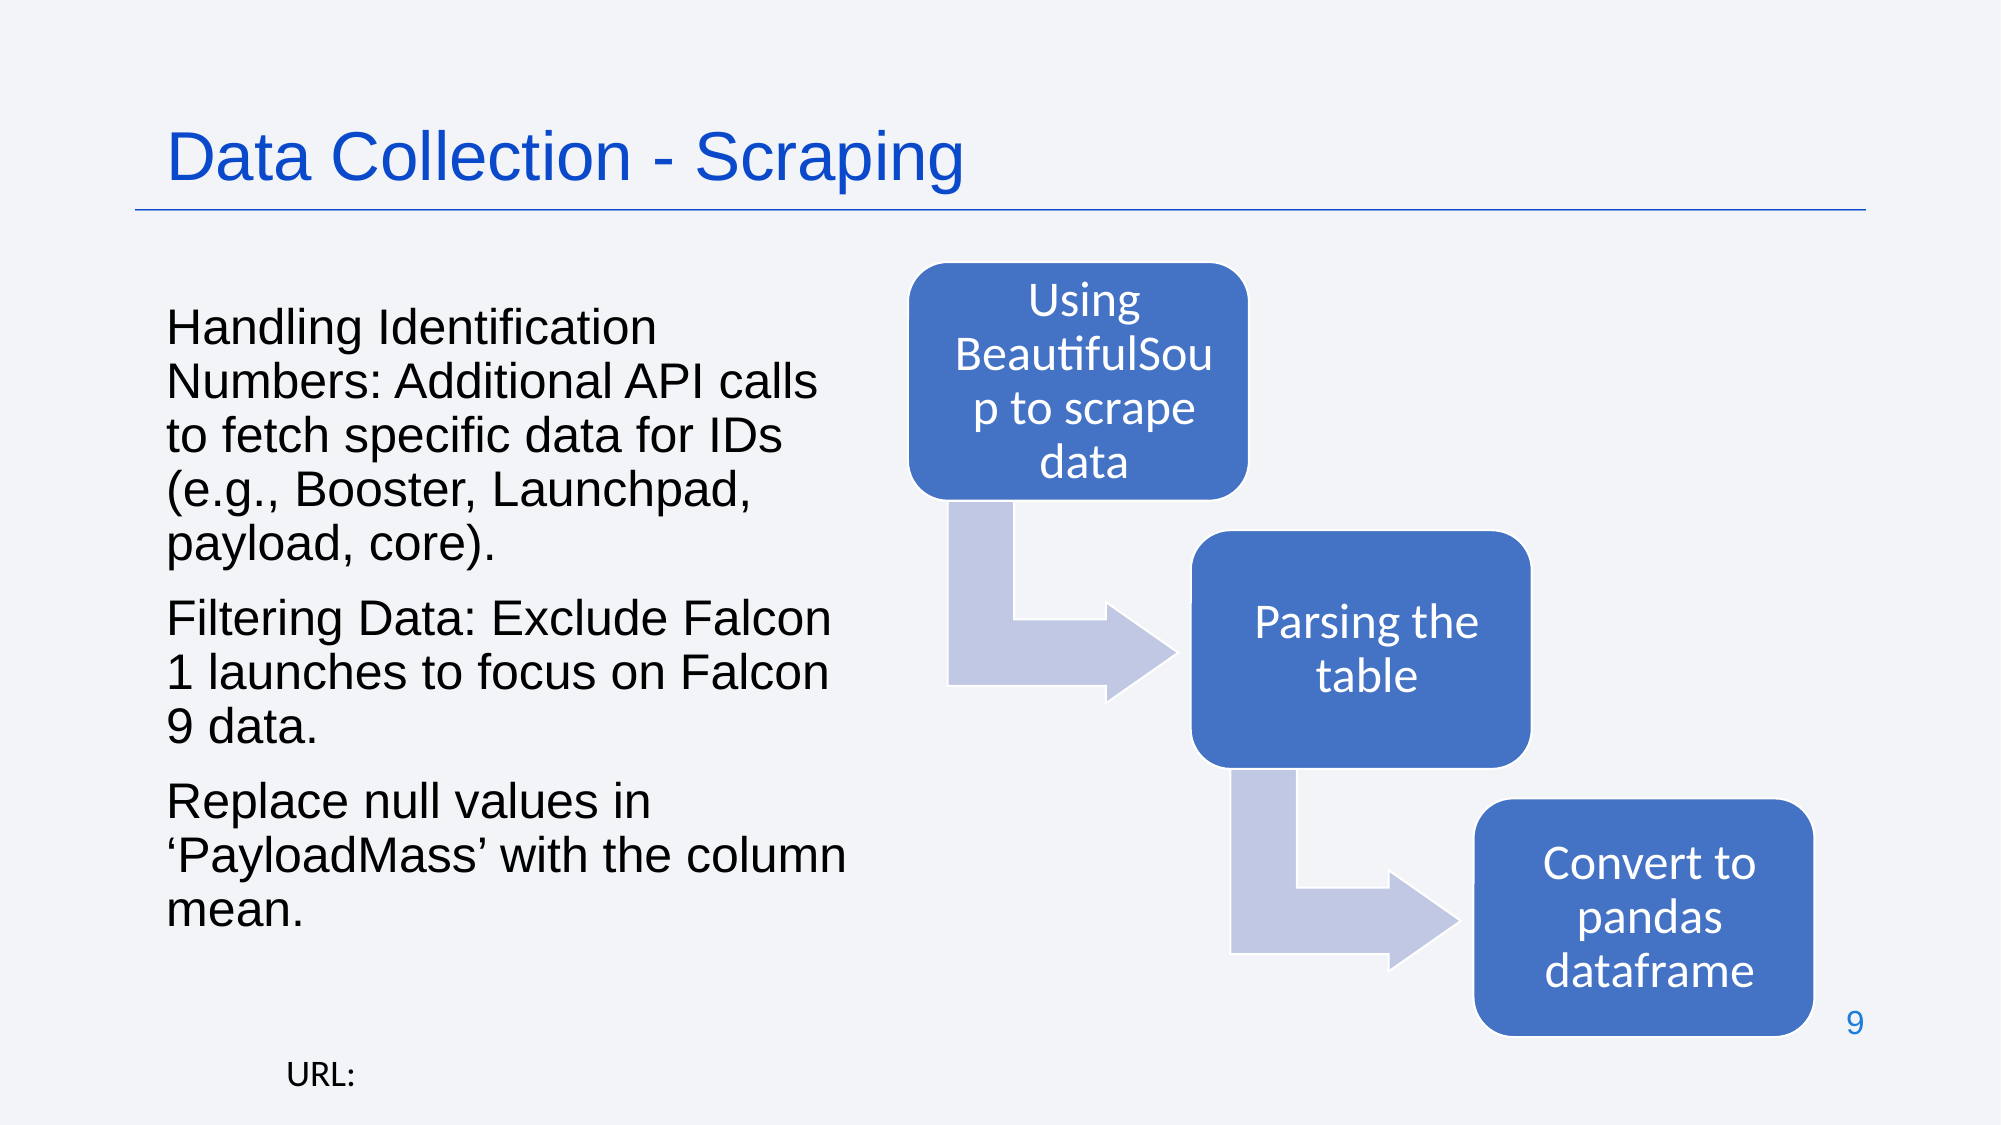

Data Collection - Scraping
Using BeautifulSoup to scrape data
Parsing the table
Convert to pandas dataframe
Handling Identification Numbers: Additional API calls to fetch specific data for IDs (e.g., Booster, Launchpad, payload, core).
Filtering Data: Exclude Falcon 1 launches to focus on Falcon 9 data.
Replace null values in ‘PayloadMass’ with the column mean.
9
URL: